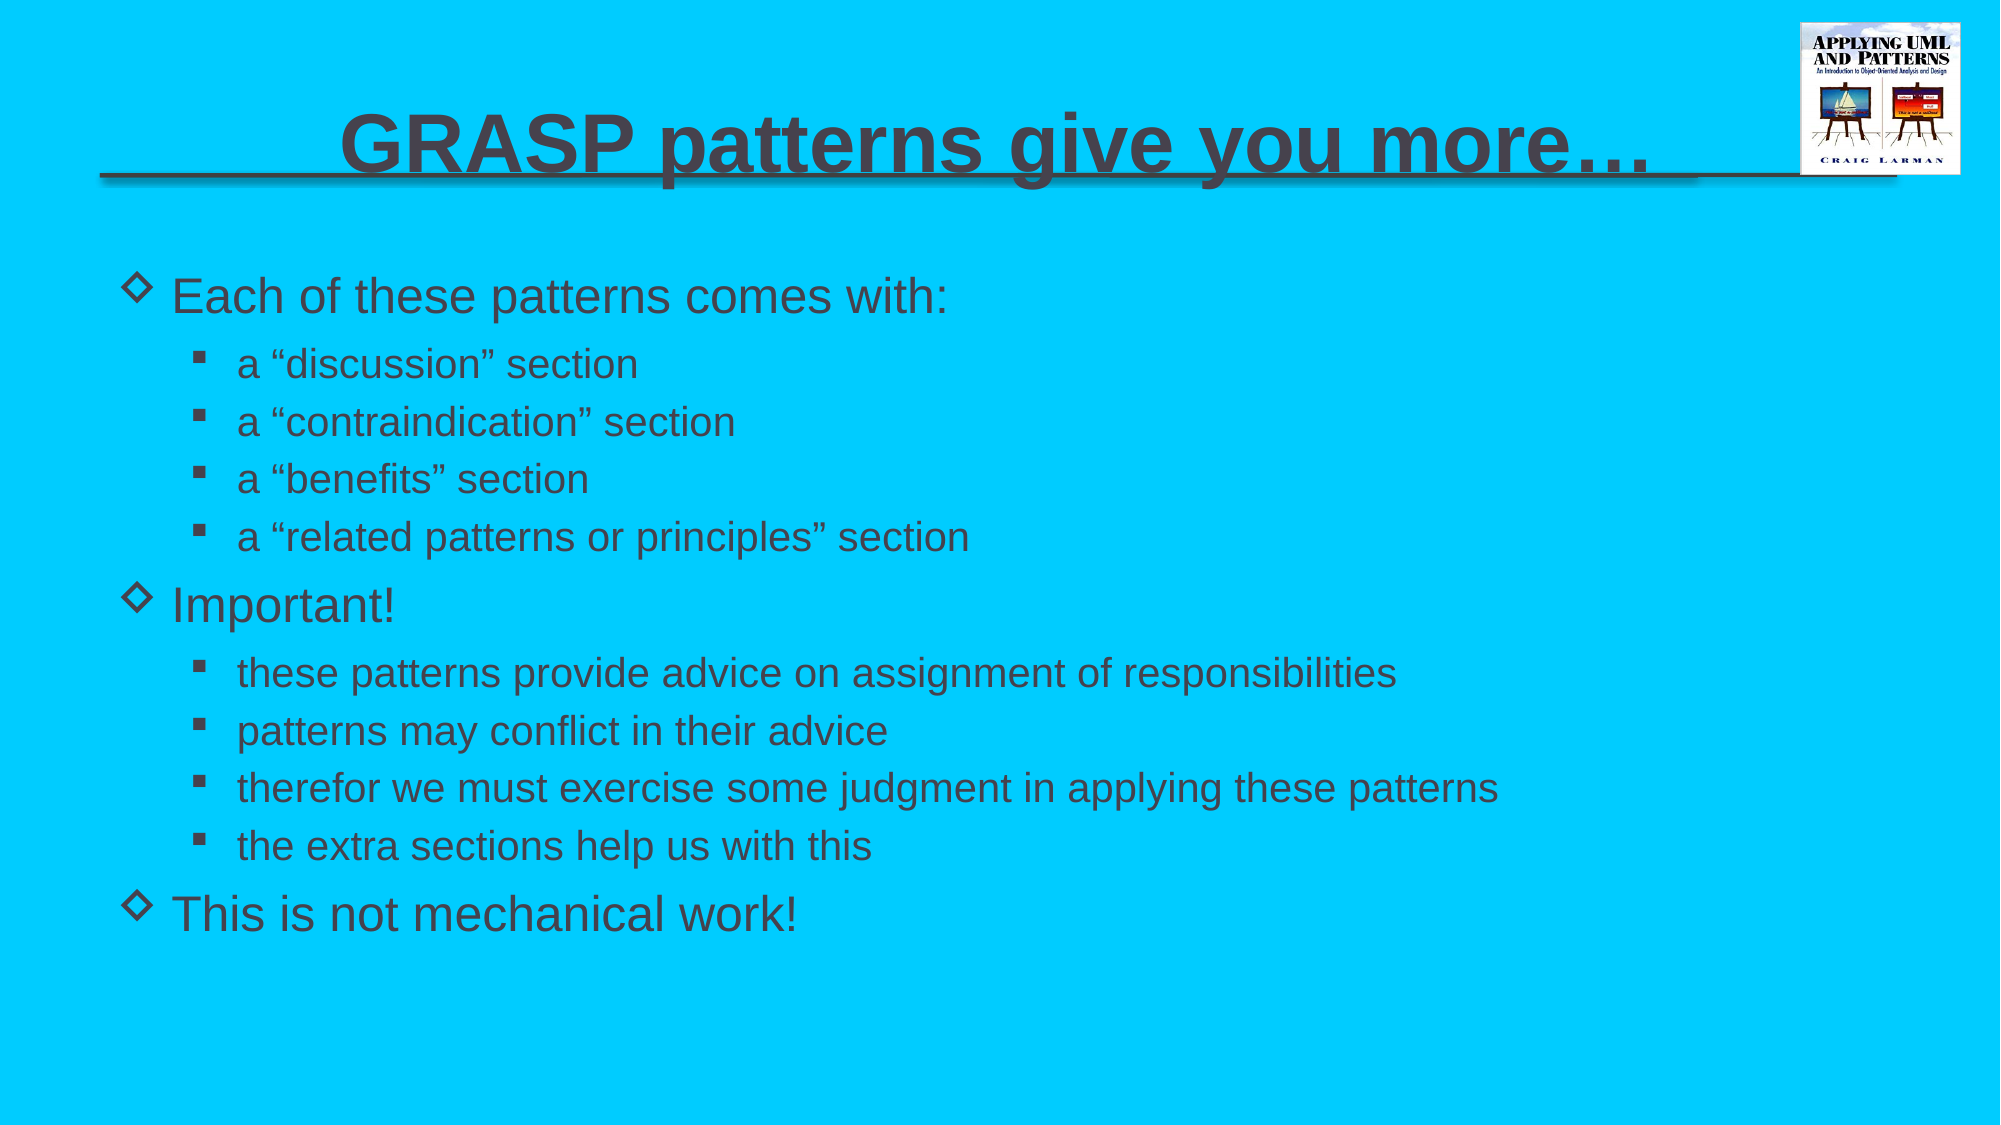

# GRASP patterns give you more…
Each of these patterns comes with:
a “discussion” section
a “contraindication” section
a “benefits” section
a “related patterns or principles” section
Important!
these patterns provide advice on assignment of responsibilities
patterns may conflict in their advice
therefor we must exercise some judgment in applying these patterns
the extra sections help us with this
This is not mechanical work!